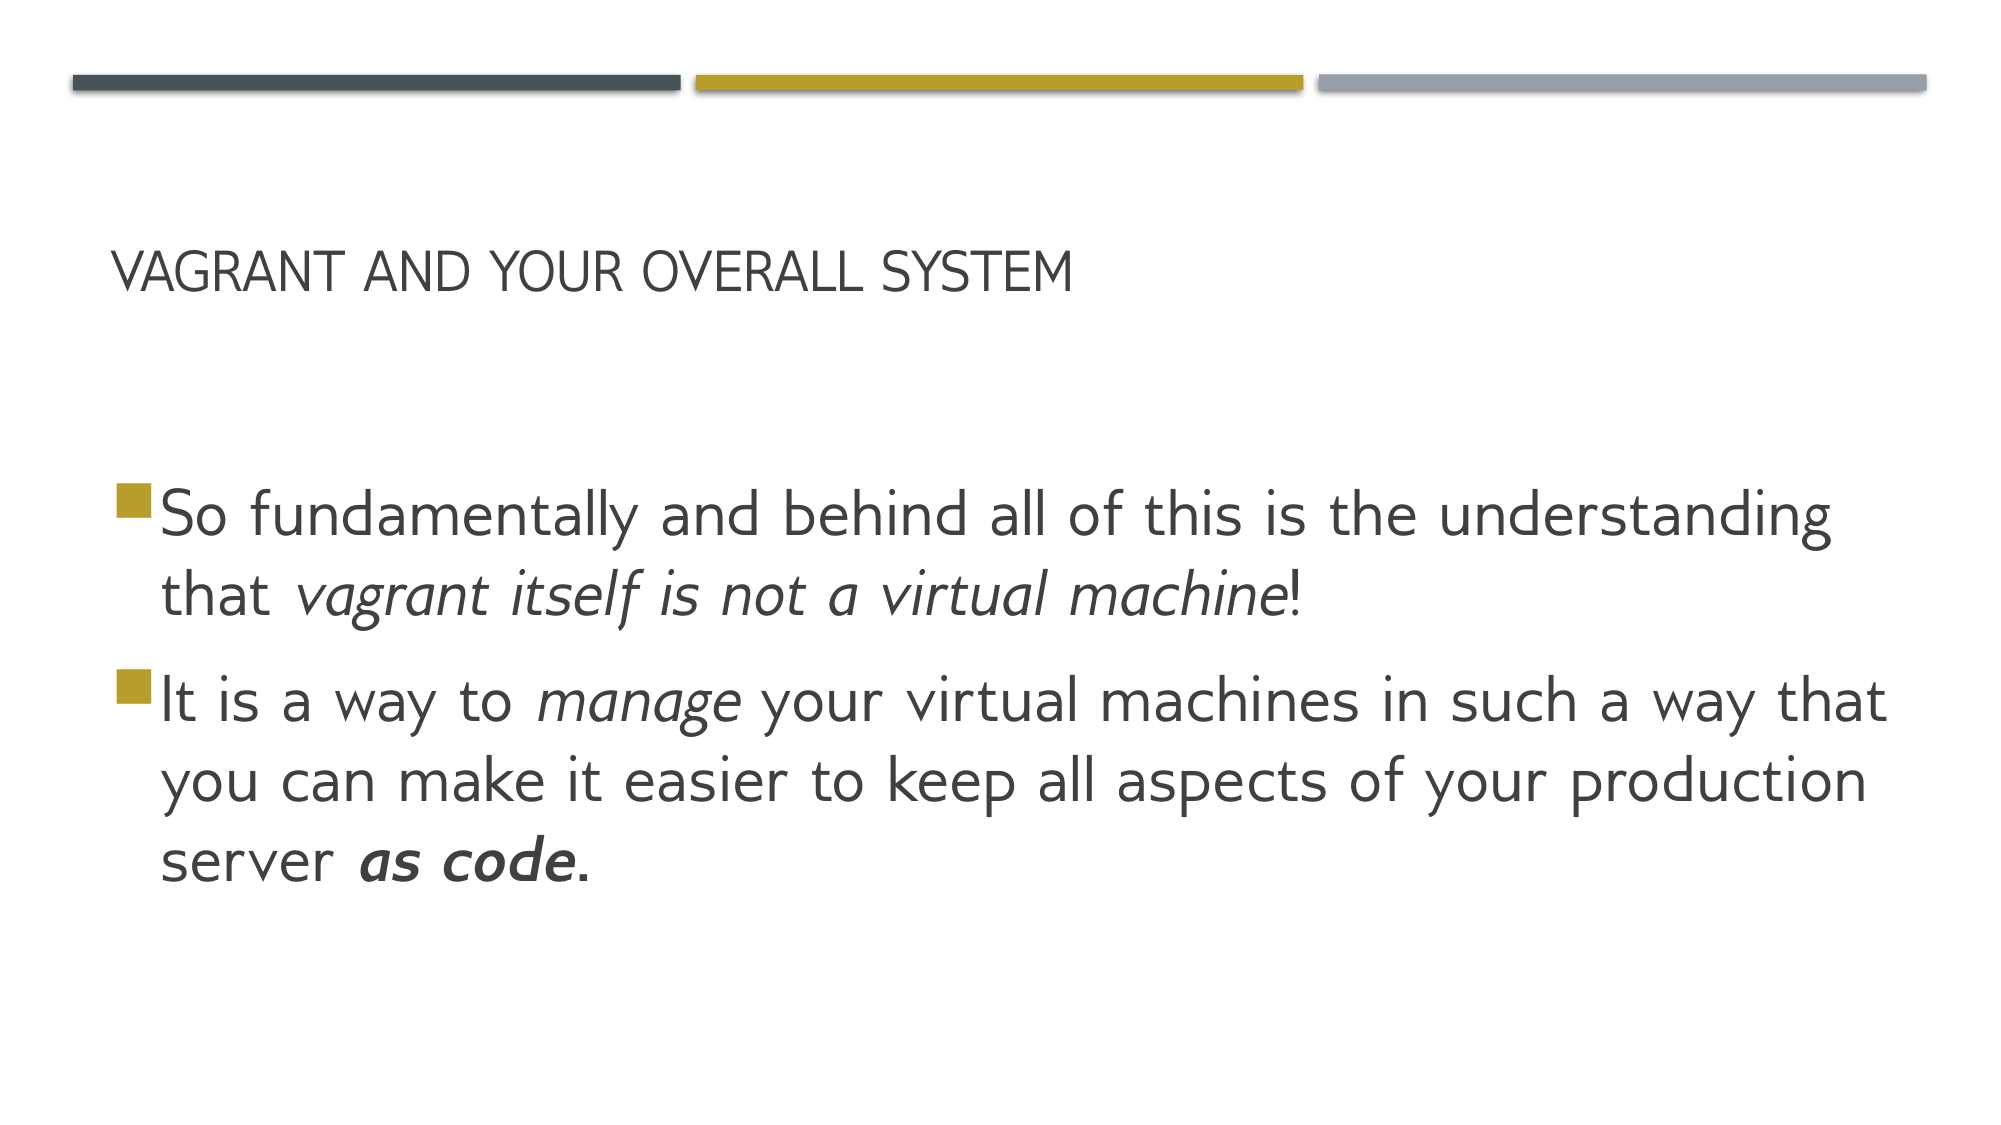

# Vagrant and your overall system

So fundamentally and behind all of this is the understanding that vagrant itself is not a virtual machine!
It is a way to manage your virtual machines in such a way that you can make it easier to keep all aspects of your production server as code.